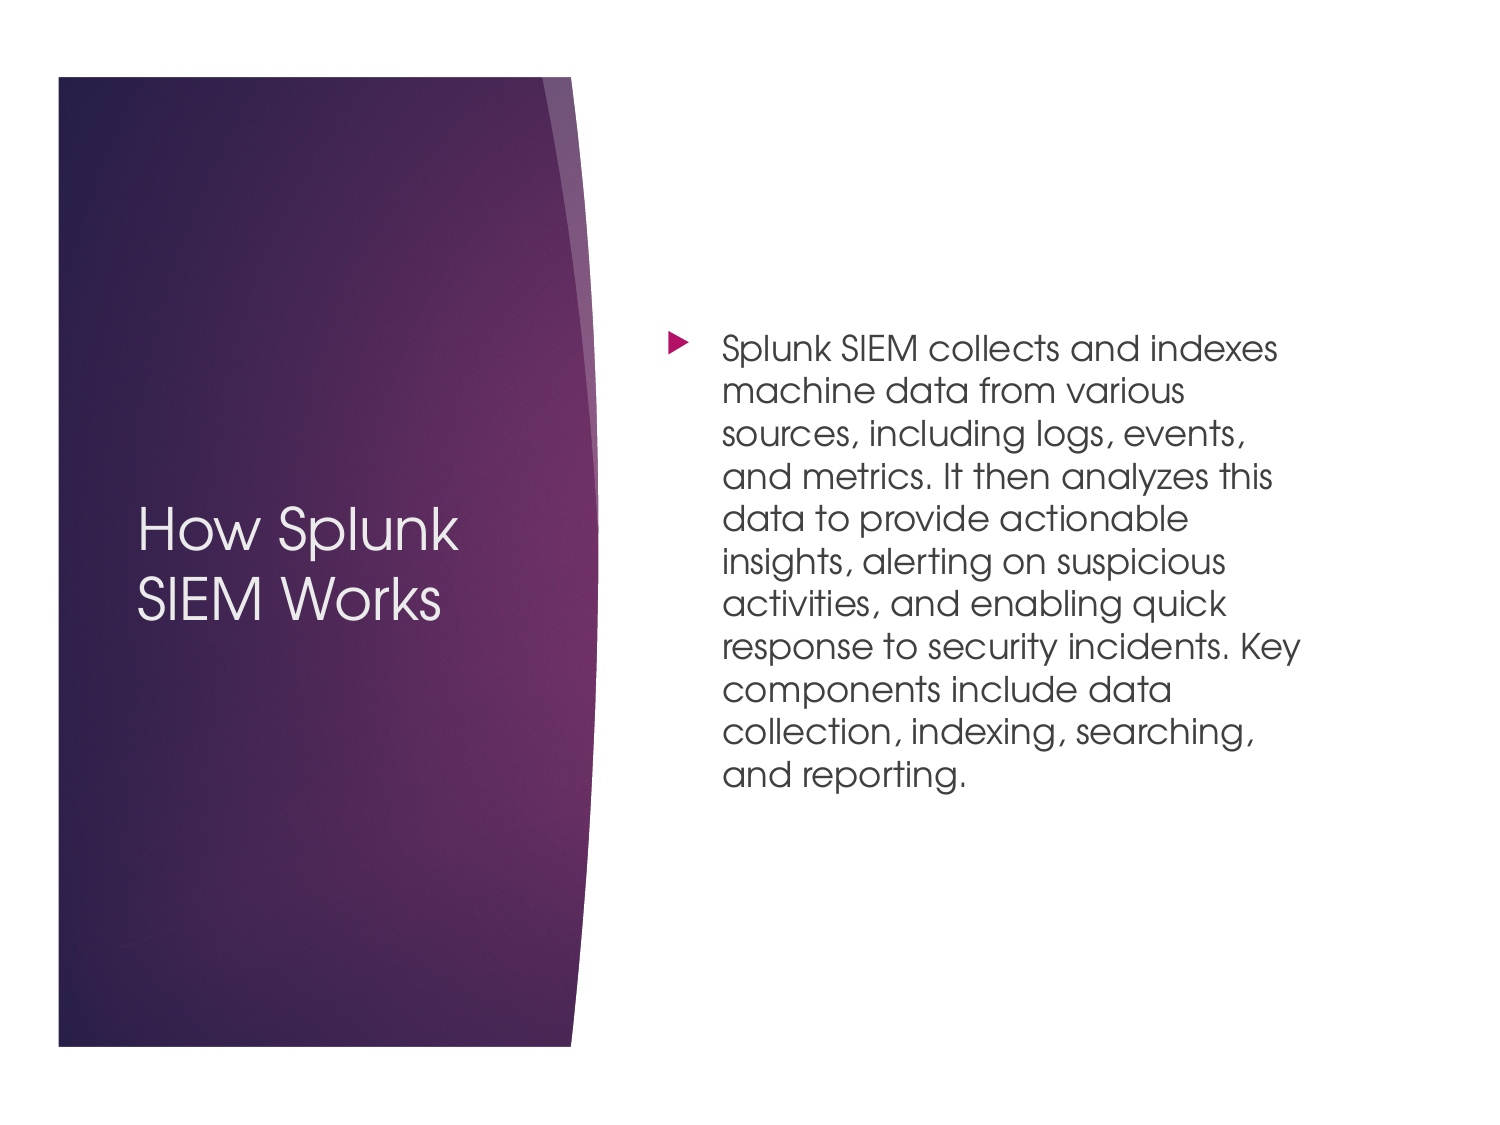

Splunk SIEM collects and indexes machine data from various sources, including logs, events, and metrics. It then analyzes this data to provide actionable insights, alerting on suspicious activities, and enabling quick response to security incidents. Key components include data collection, indexing, searching, and reporting.

# How Splunk SIEM Works